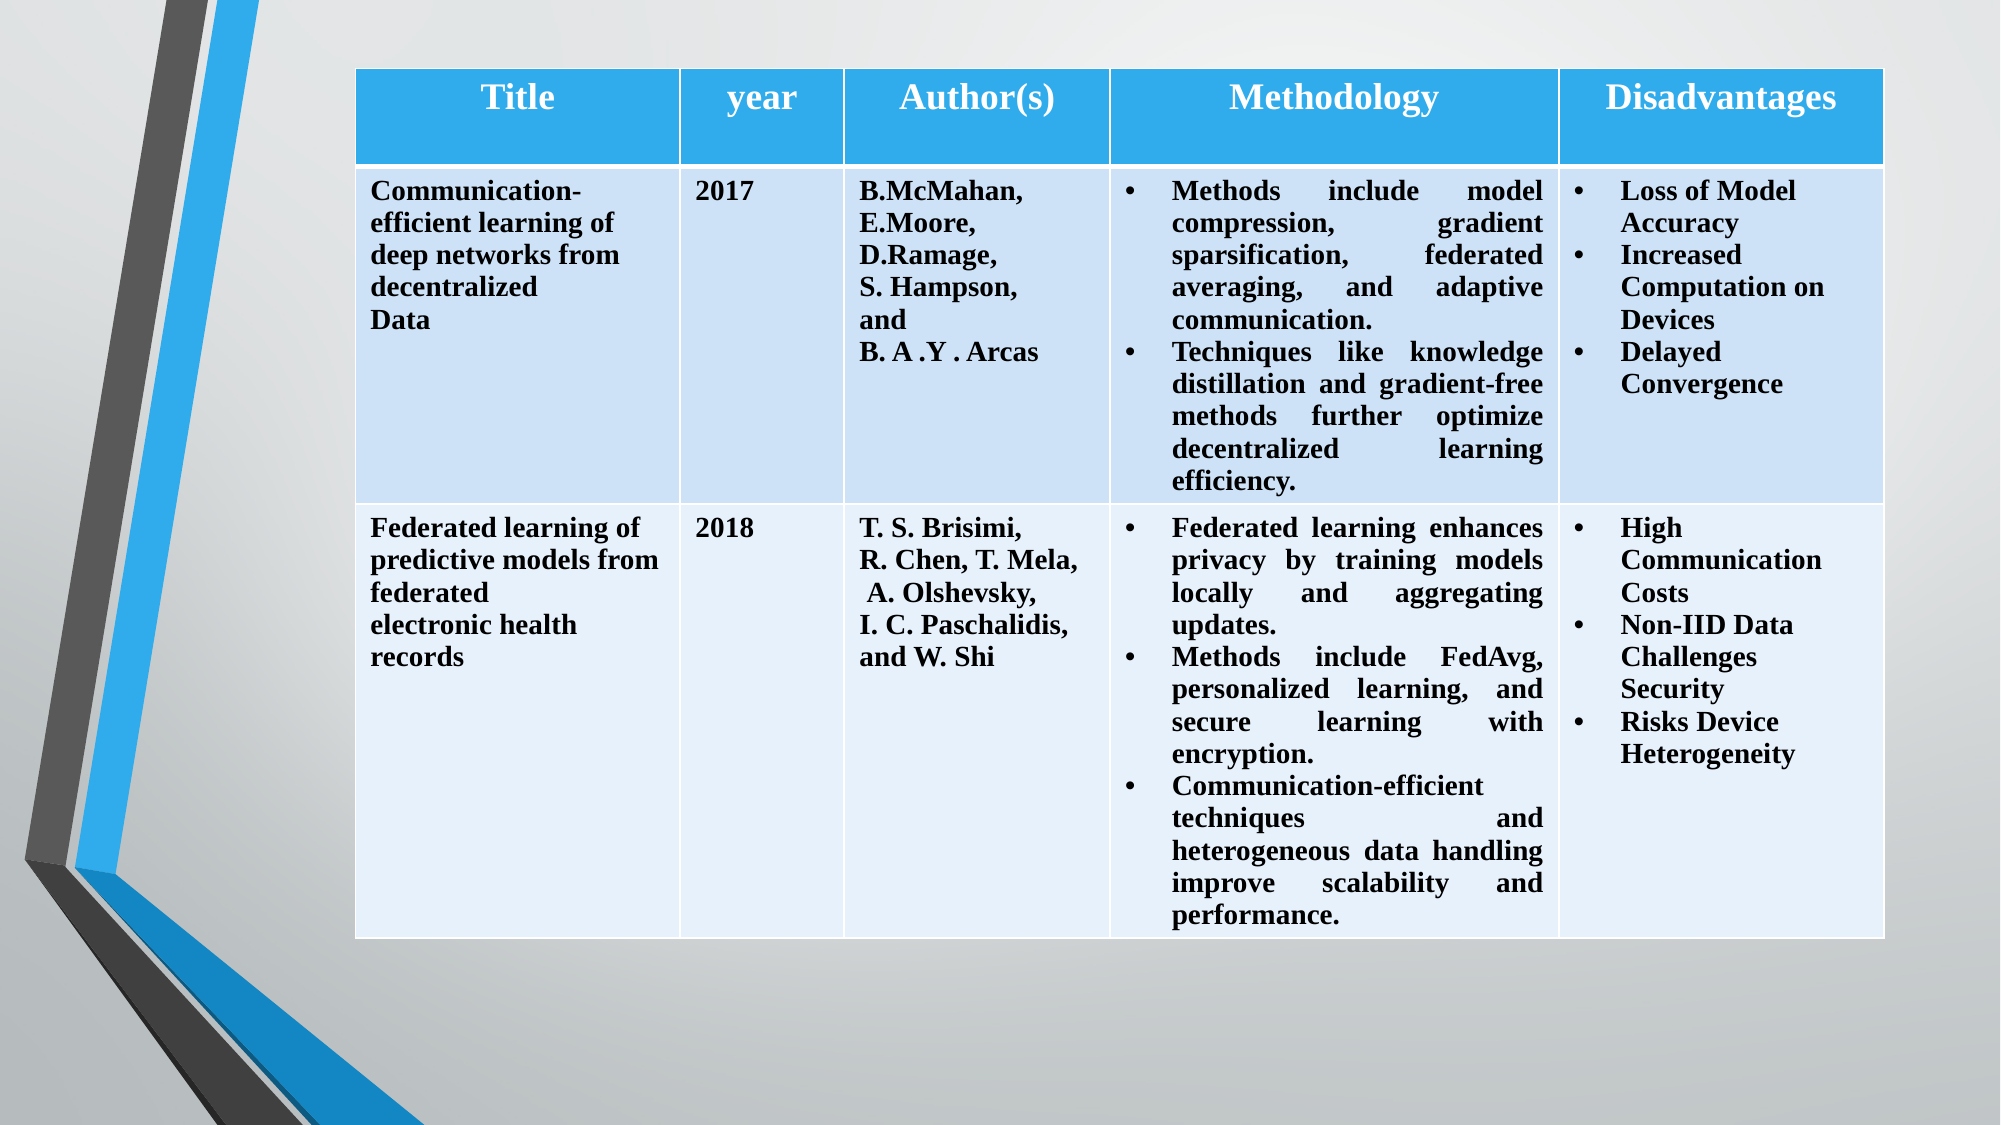

| Title | year | Author(s) | Methodology | Disadvantages |
| --- | --- | --- | --- | --- |
| Communication-efficient learning of deep networks from decentralized Data | 2017 | B.McMahan, E.Moore, D.Ramage, S. Hampson, and B. A .Y . Arcas | Methods include model compression, gradient sparsification, federated averaging, and adaptive communication. Techniques like knowledge distillation and gradient-free methods further optimize decentralized learning efficiency. | Loss of Model Accuracy Increased Computation on Devices Delayed Convergence |
| Federated learning of predictive models from federated electronic health records | 2018 | T. S. Brisimi, R. Chen, T. Mela, A. Olshevsky, I. C. Paschalidis, and W. Shi | Federated learning enhances privacy by training models locally and aggregating updates. Methods include FedAvg, personalized learning, and secure learning with encryption. Communication-efficient techniques and heterogeneous data handling improve scalability and performance. | High Communication Costs Non-IID Data Challenges Security Risks Device Heterogeneity |